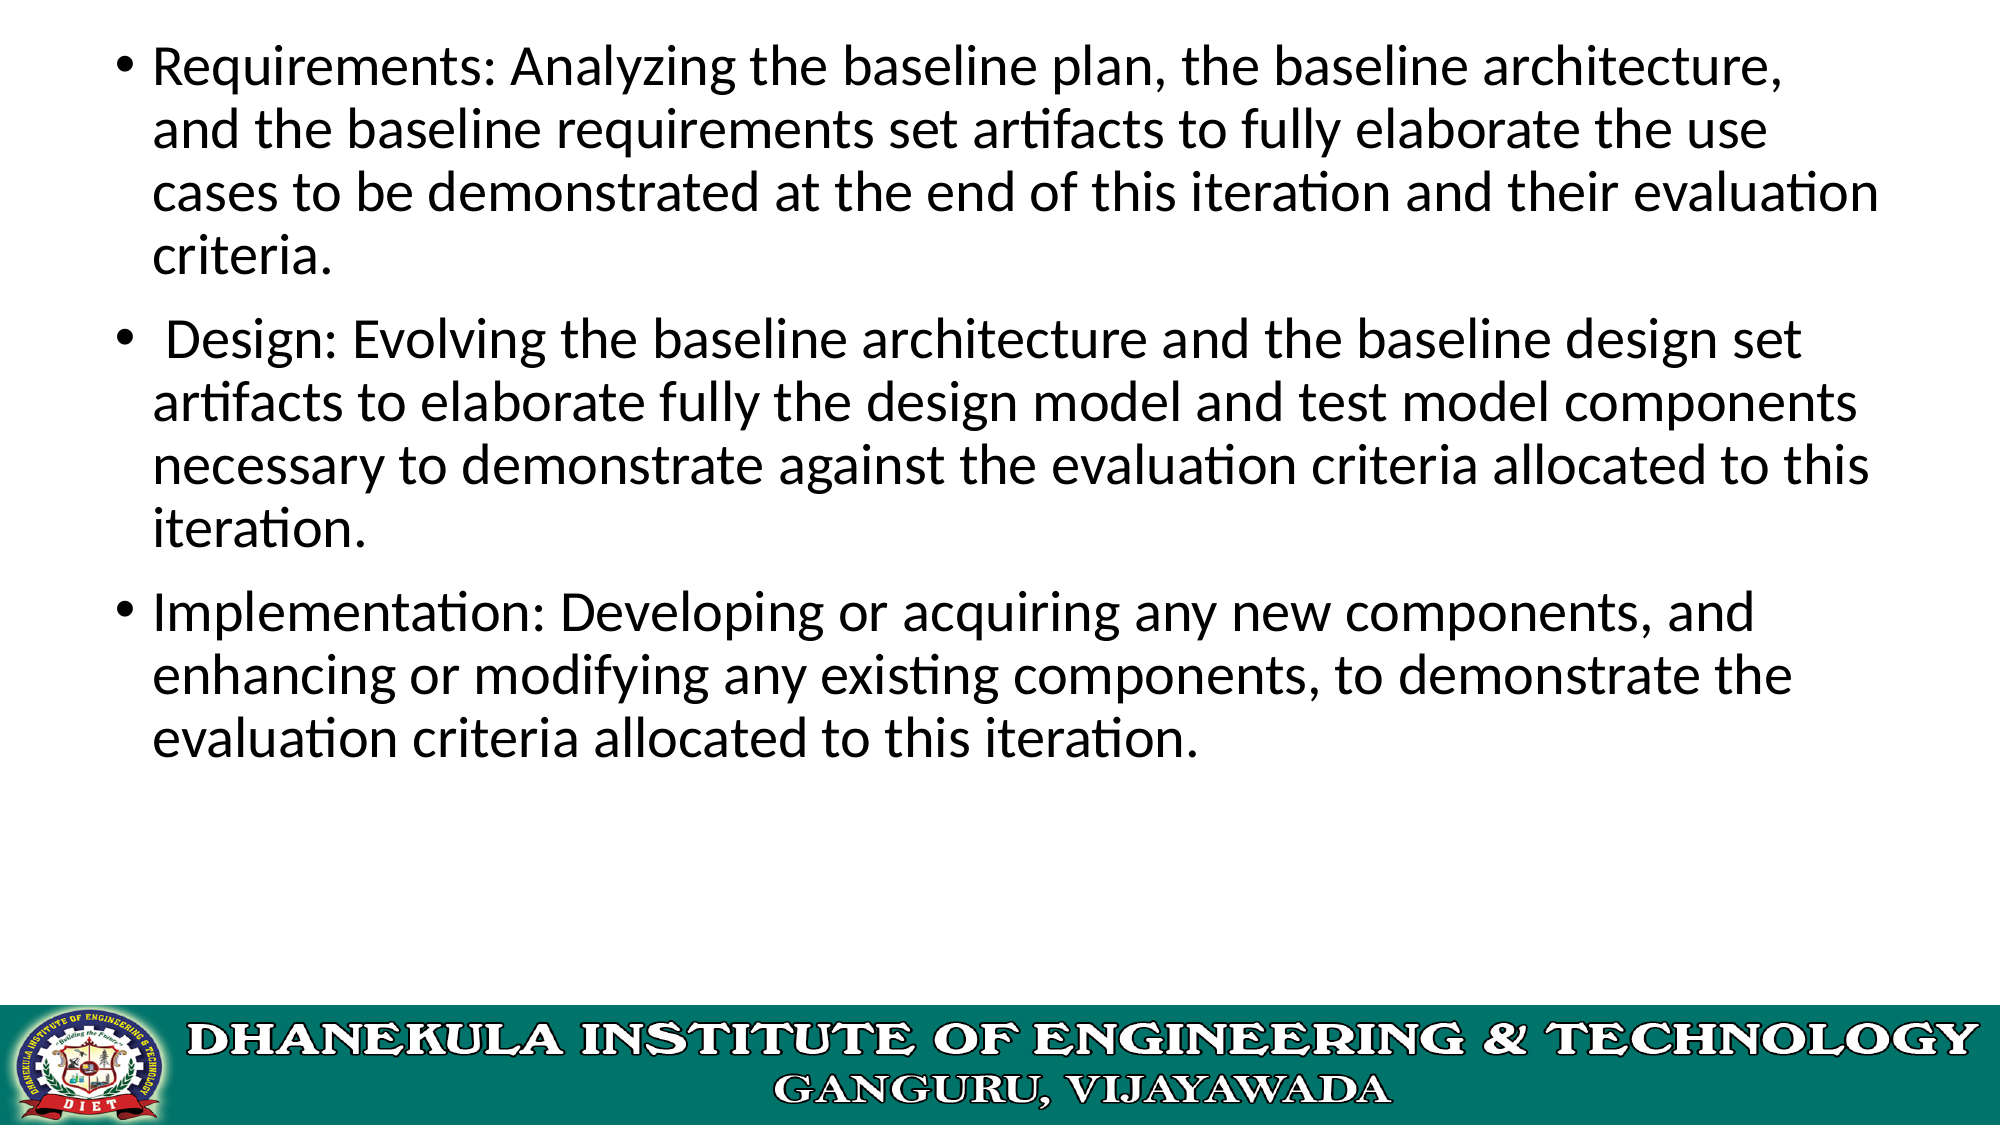

Requirements: Analyzing the baseline plan, the baseline architecture, and the baseline requirements set artifacts to fully elaborate the use cases to be demonstrated at the end of this iteration and their evaluation criteria.
 Design: Evolving the baseline architecture and the baseline design set artifacts to elaborate fully the design model and test model components necessary to demonstrate against the evaluation criteria allocated to this iteration.
Implementation: Developing or acquiring any new components, and enhancing or modifying any existing components, to demonstrate the evaluation criteria allocated to this iteration.